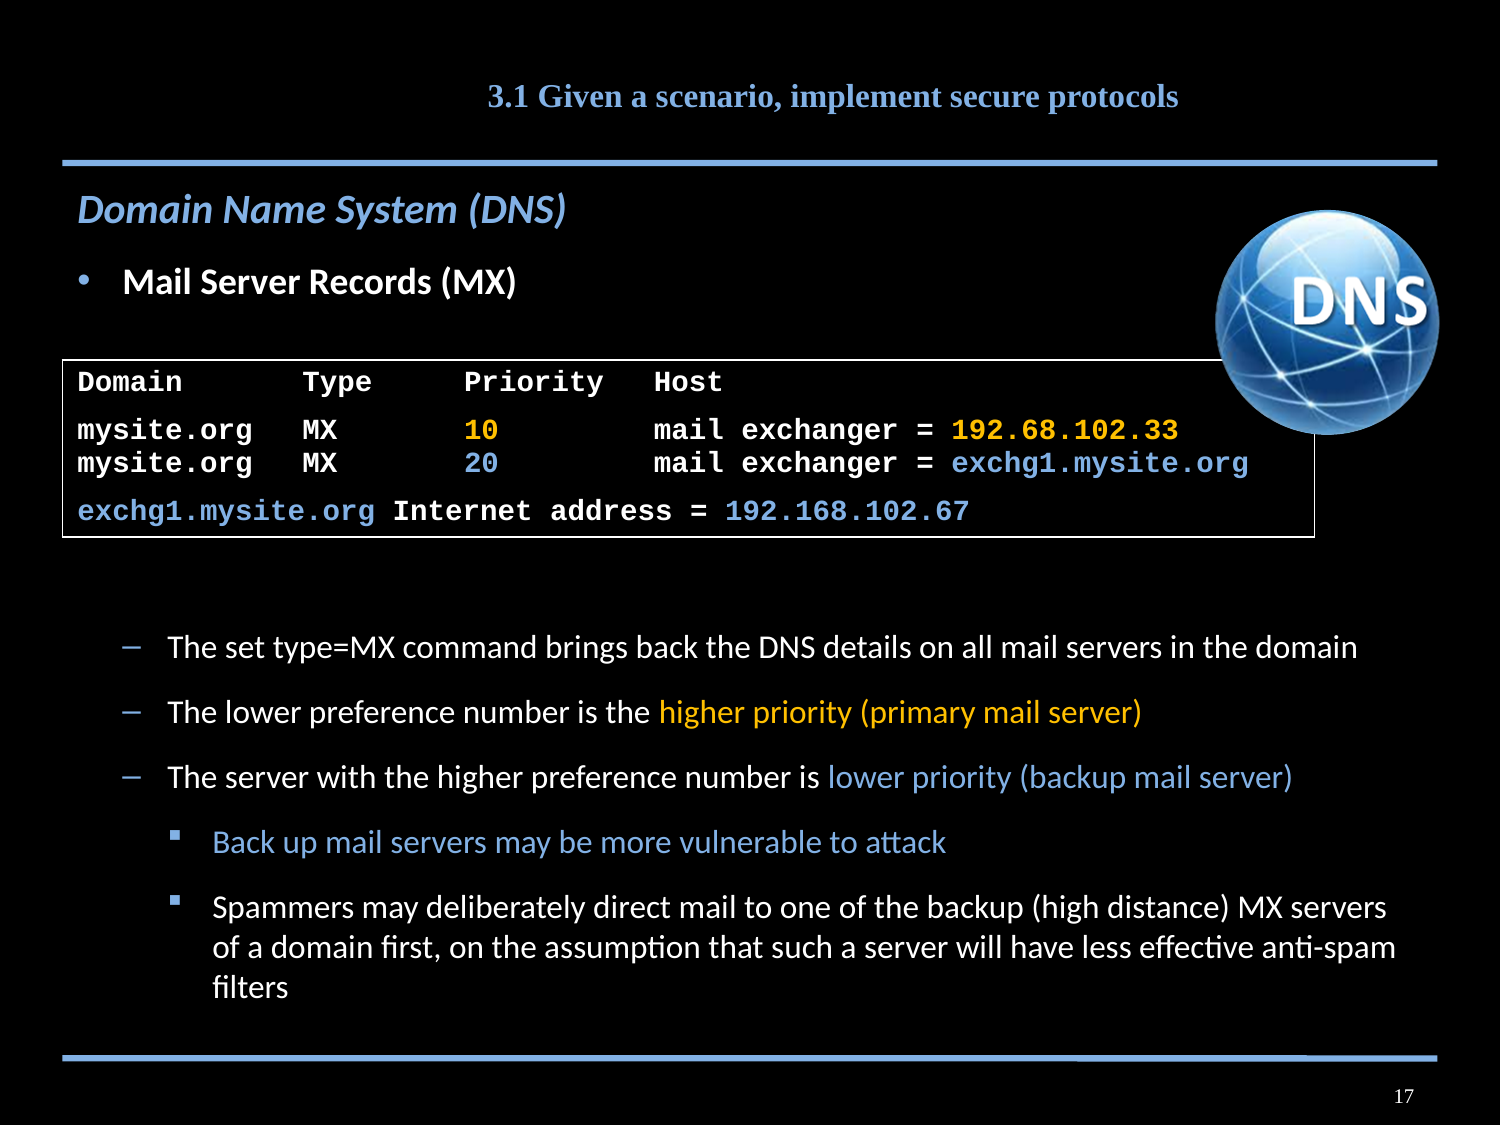

# 3.1 Given a scenario, implement secure protocols
Domain Name System (DNS)
Mail Server Records (MX)

The set type=MX command brings back the DNS details on all mail servers in the domain
The lower preference number is the higher priority (primary mail server)
The server with the higher preference number is lower priority (backup mail server)
Back up mail servers may be more vulnerable to attack
Spammers may deliberately direct mail to one of the backup (high distance) MX servers of a domain first, on the assumption that such a server will have less effective anti-spam filters

| Domain | Type | Priority | Host |
| --- | --- | --- | --- |
| mysite.org mysite.org | MX MX | 10 20 | mail exchanger = 192.68.102.33 mail exchanger = exchg1.mysite.org |
| exchg1.mysite.org Internet address = 192.168.102.67 |  |  |  |
17